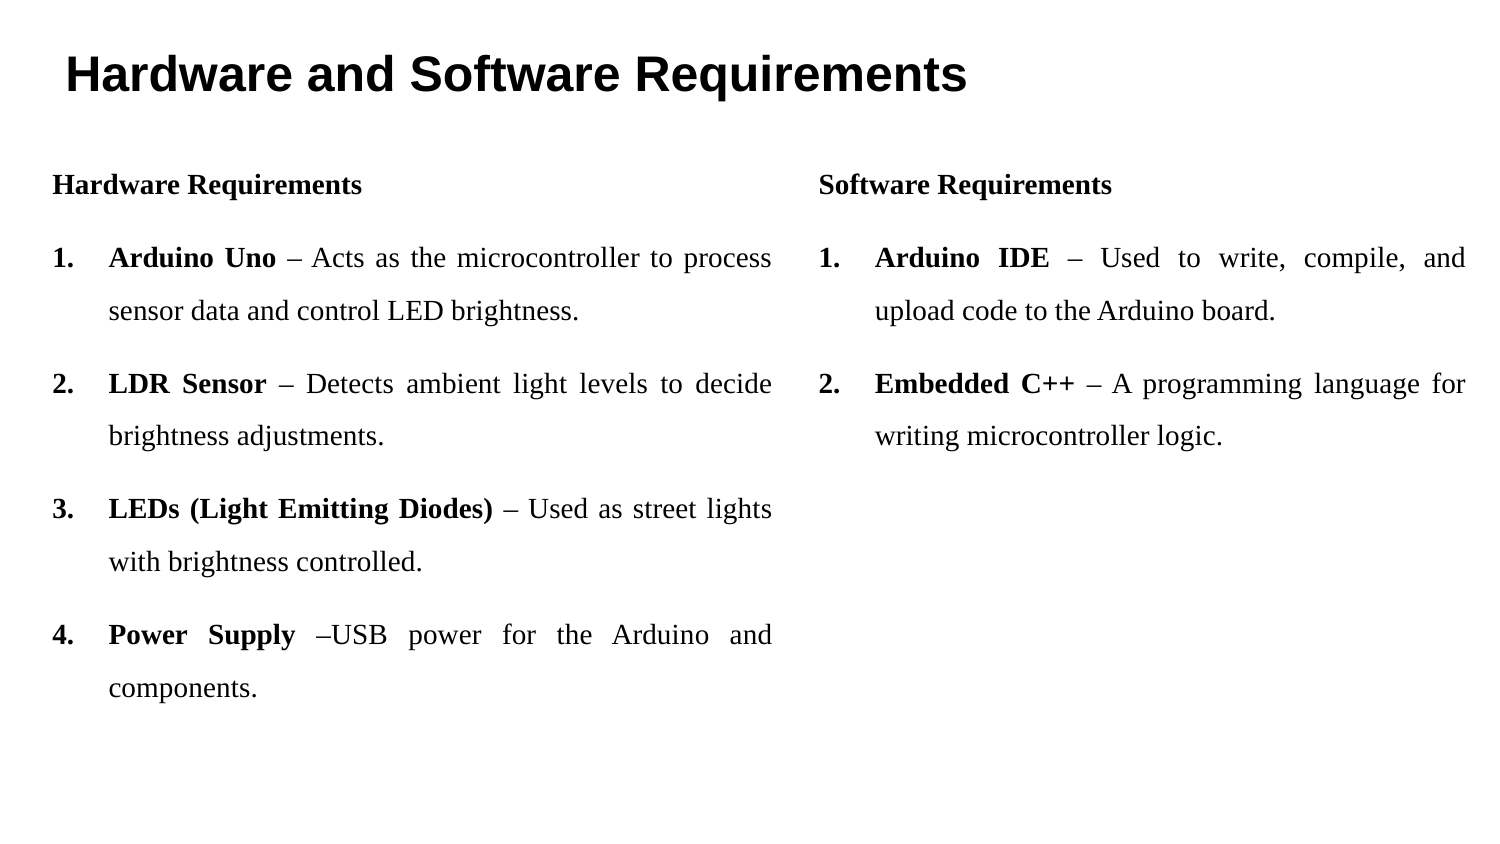

Hardware and Software Requirements
Hardware Requirements
Arduino Uno – Acts as the microcontroller to process sensor data and control LED brightness.
LDR Sensor – Detects ambient light levels to decide brightness adjustments.
LEDs (Light Emitting Diodes) – Used as street lights with brightness controlled.
Power Supply –USB power for the Arduino and components.
Software Requirements
Arduino IDE – Used to write, compile, and upload code to the Arduino board.
Embedded C++ – A programming language for writing microcontroller logic.